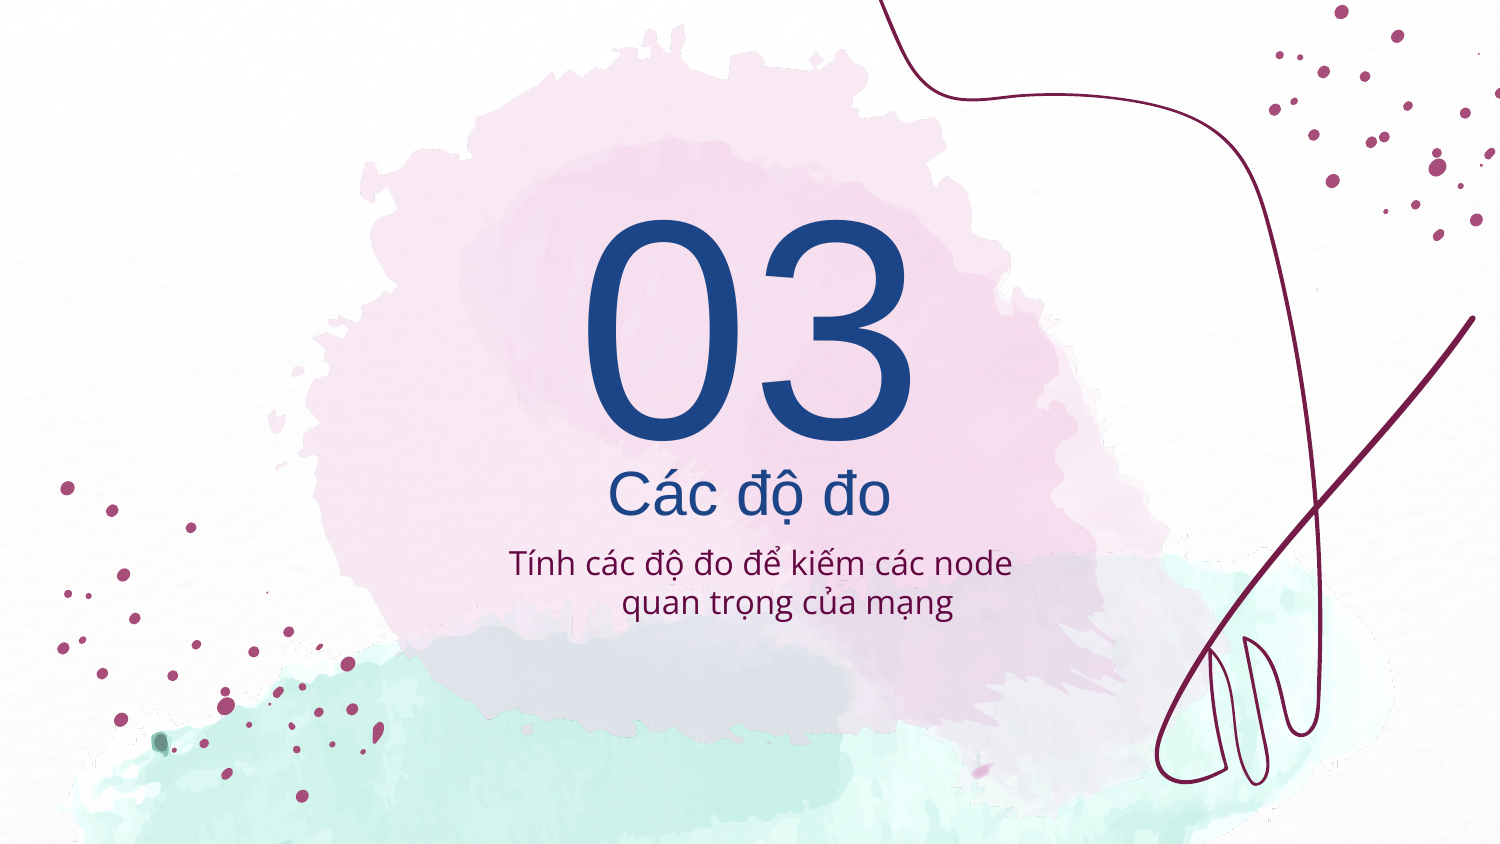

03
# Các độ đo
Tính các độ đo để kiếm các node quan trọng của mạng